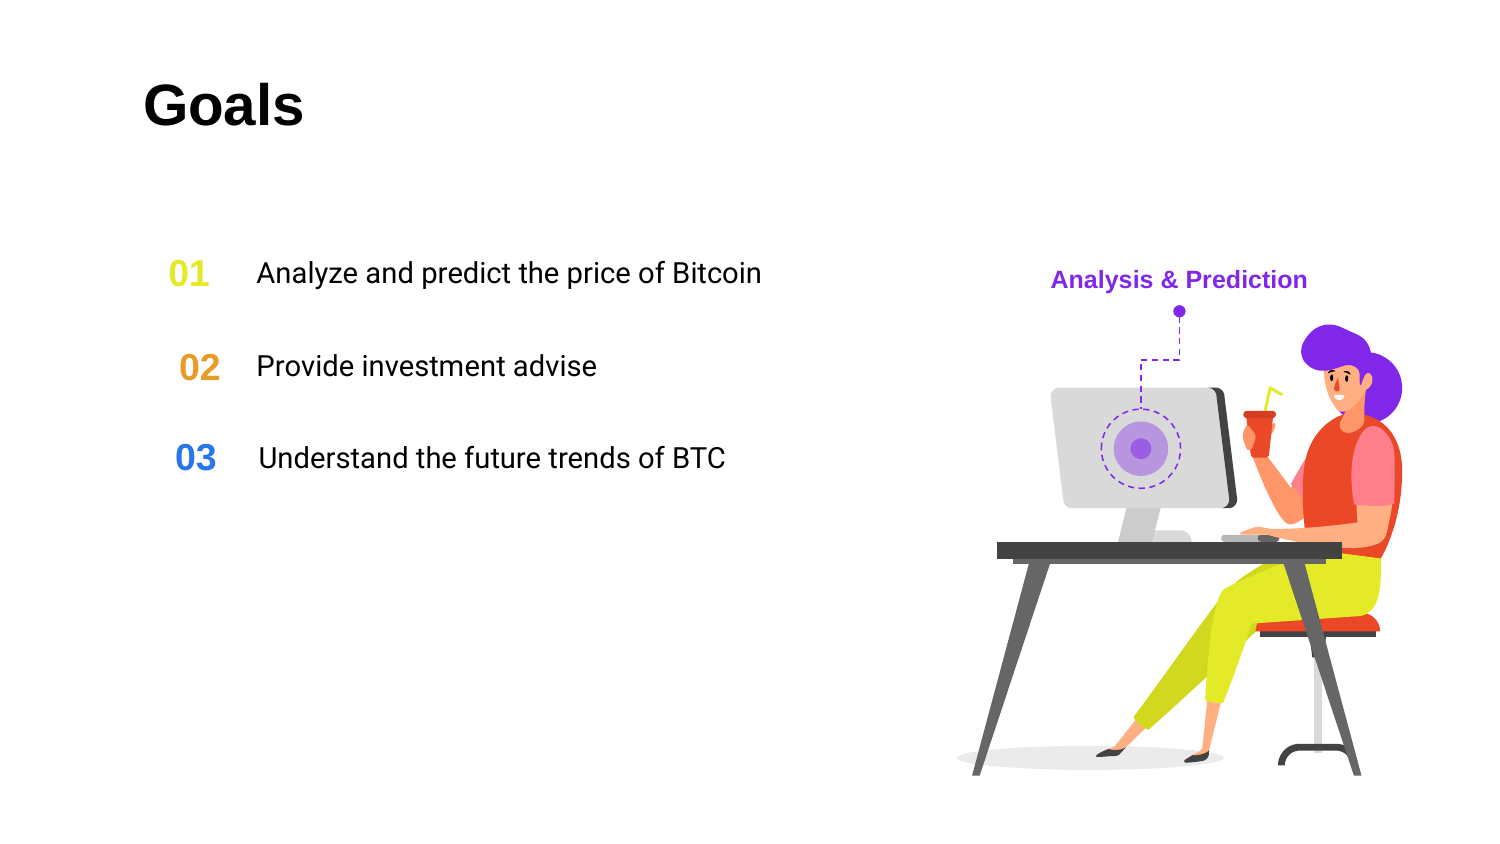

# Goals
Analyze and predict the price of Bitcoin
01
Analysis & Prediction

Provide investment advise
02

Understand the future trends of BTC
03